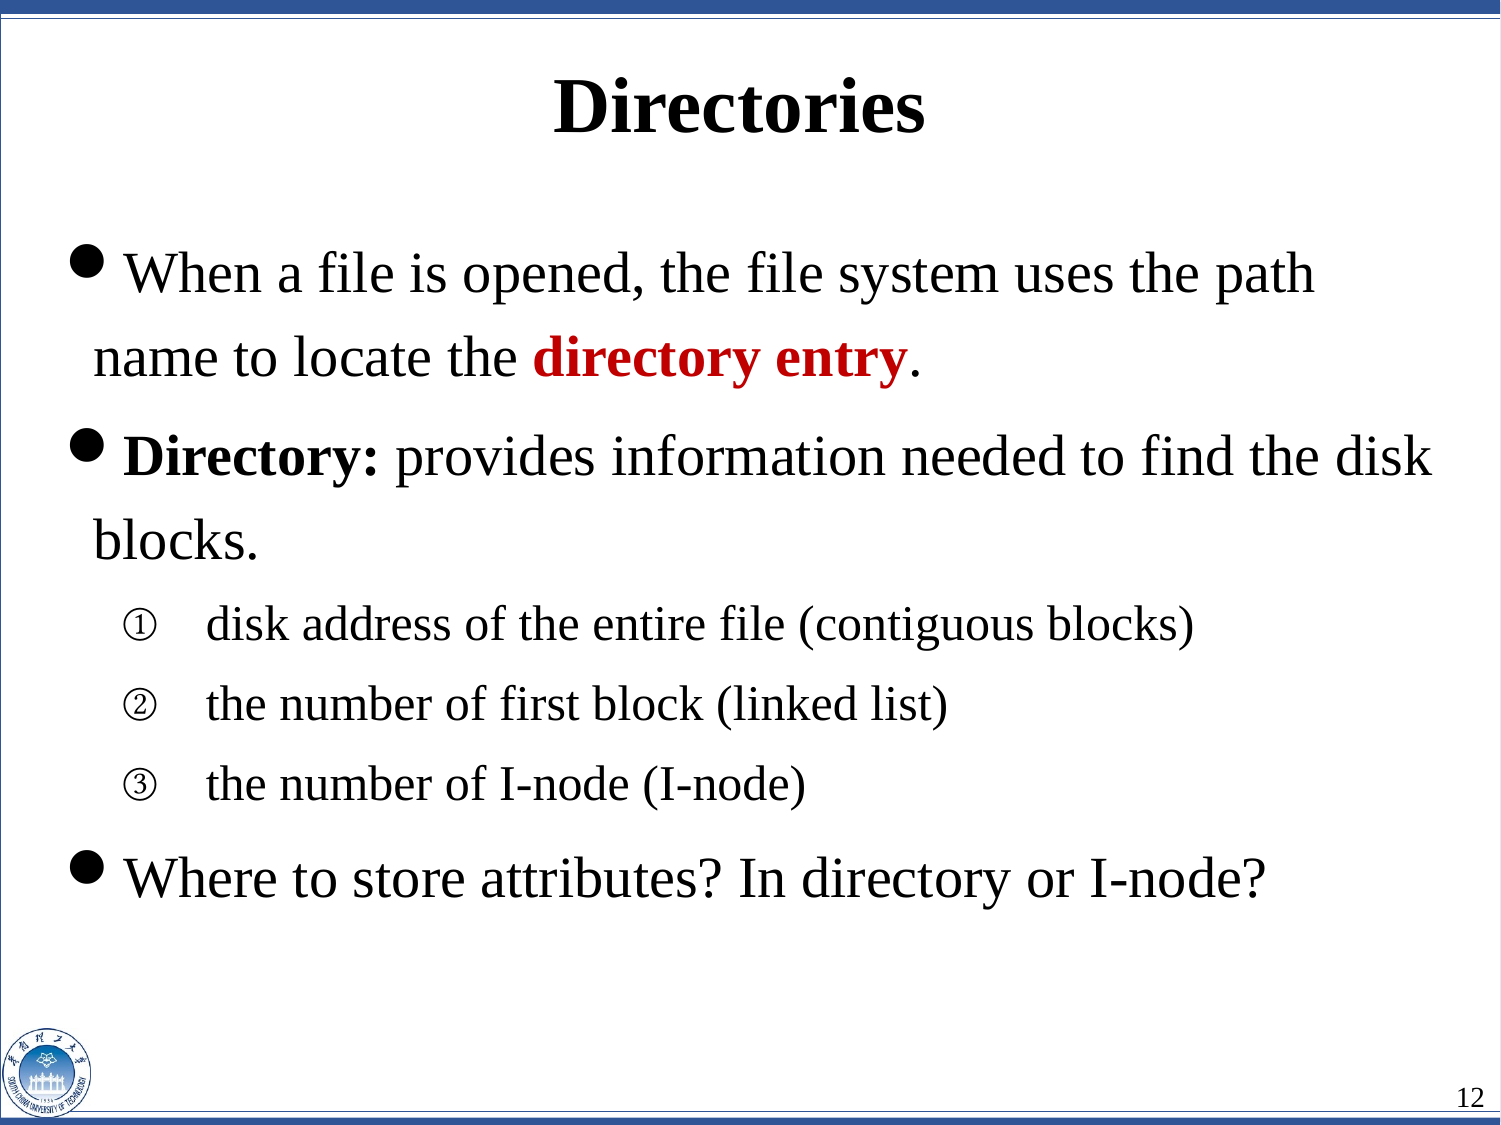

Directories
When a file is opened, the file system uses the path name to locate the directory entry.
Directory: provides information needed to find the disk blocks.
disk address of the entire file (contiguous blocks)
the number of first block (linked list)
the number of I-node (I-node)
Where to store attributes? In directory or I-node?
12